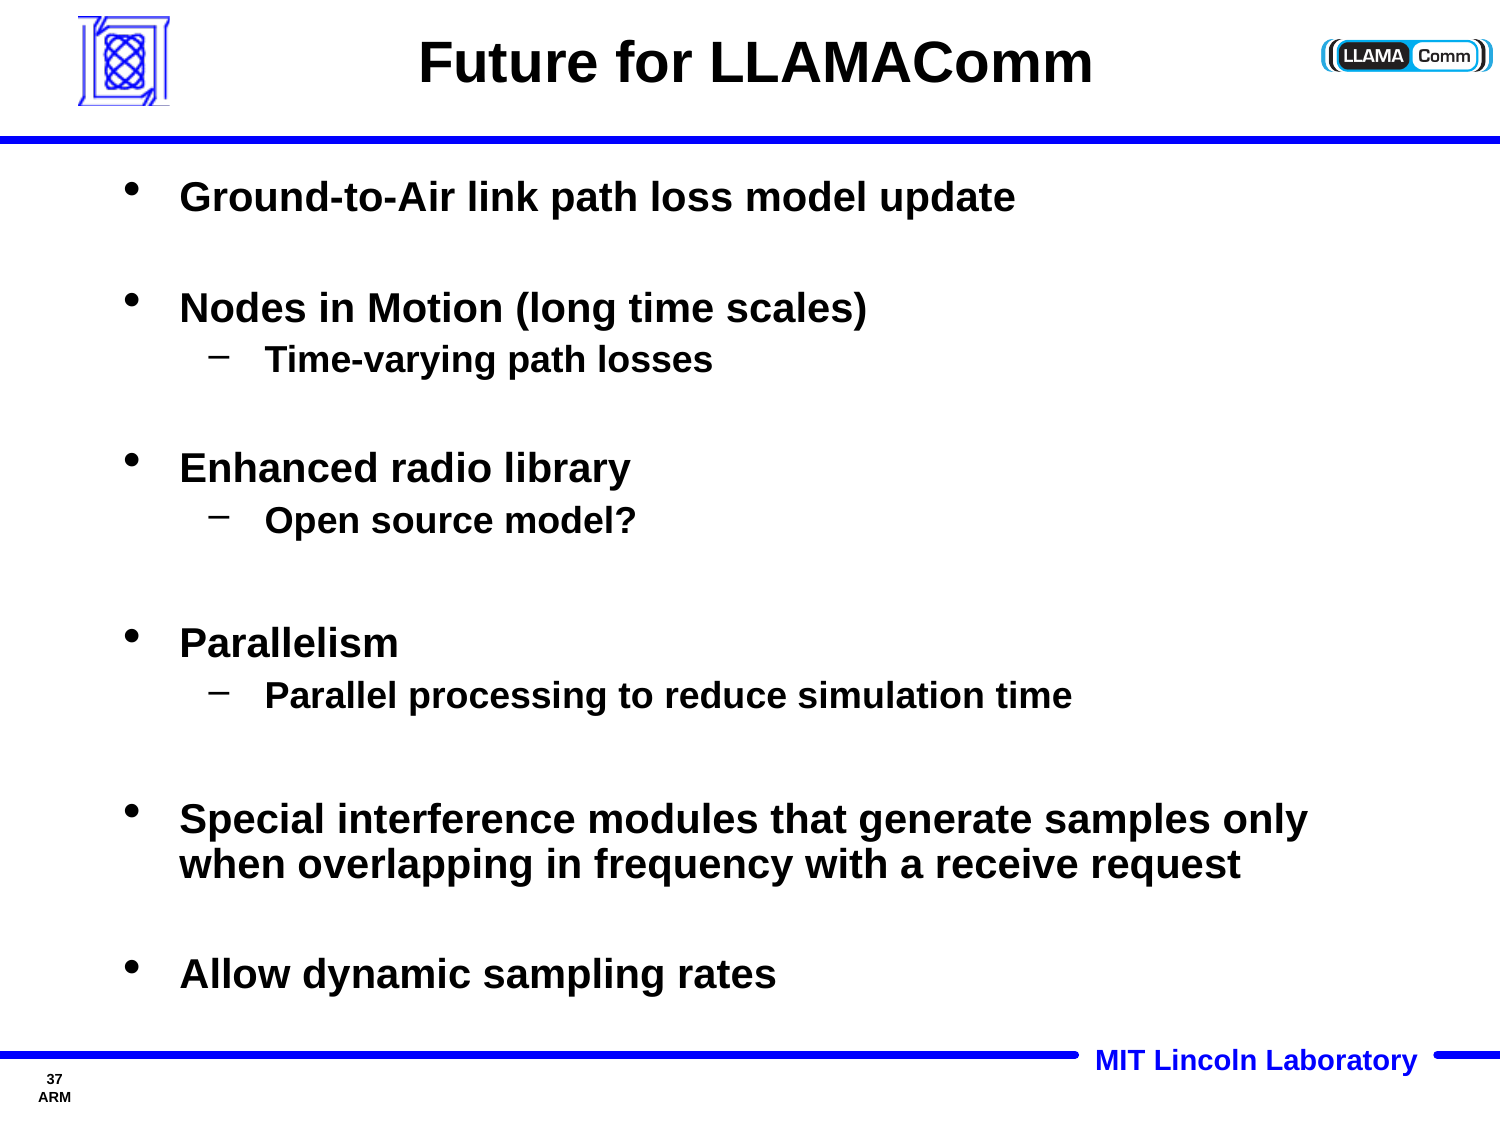

# Future for LLAMAComm
Ground-to-Air link path loss model update

Nodes in Motion (long time scales)
Time-varying path losses

Enhanced radio library
Open source model?

Parallelism
Parallel processing to reduce simulation time

Special interference modules that generate samples only when overlapping in frequency with a receive request

Allow dynamic sampling rates